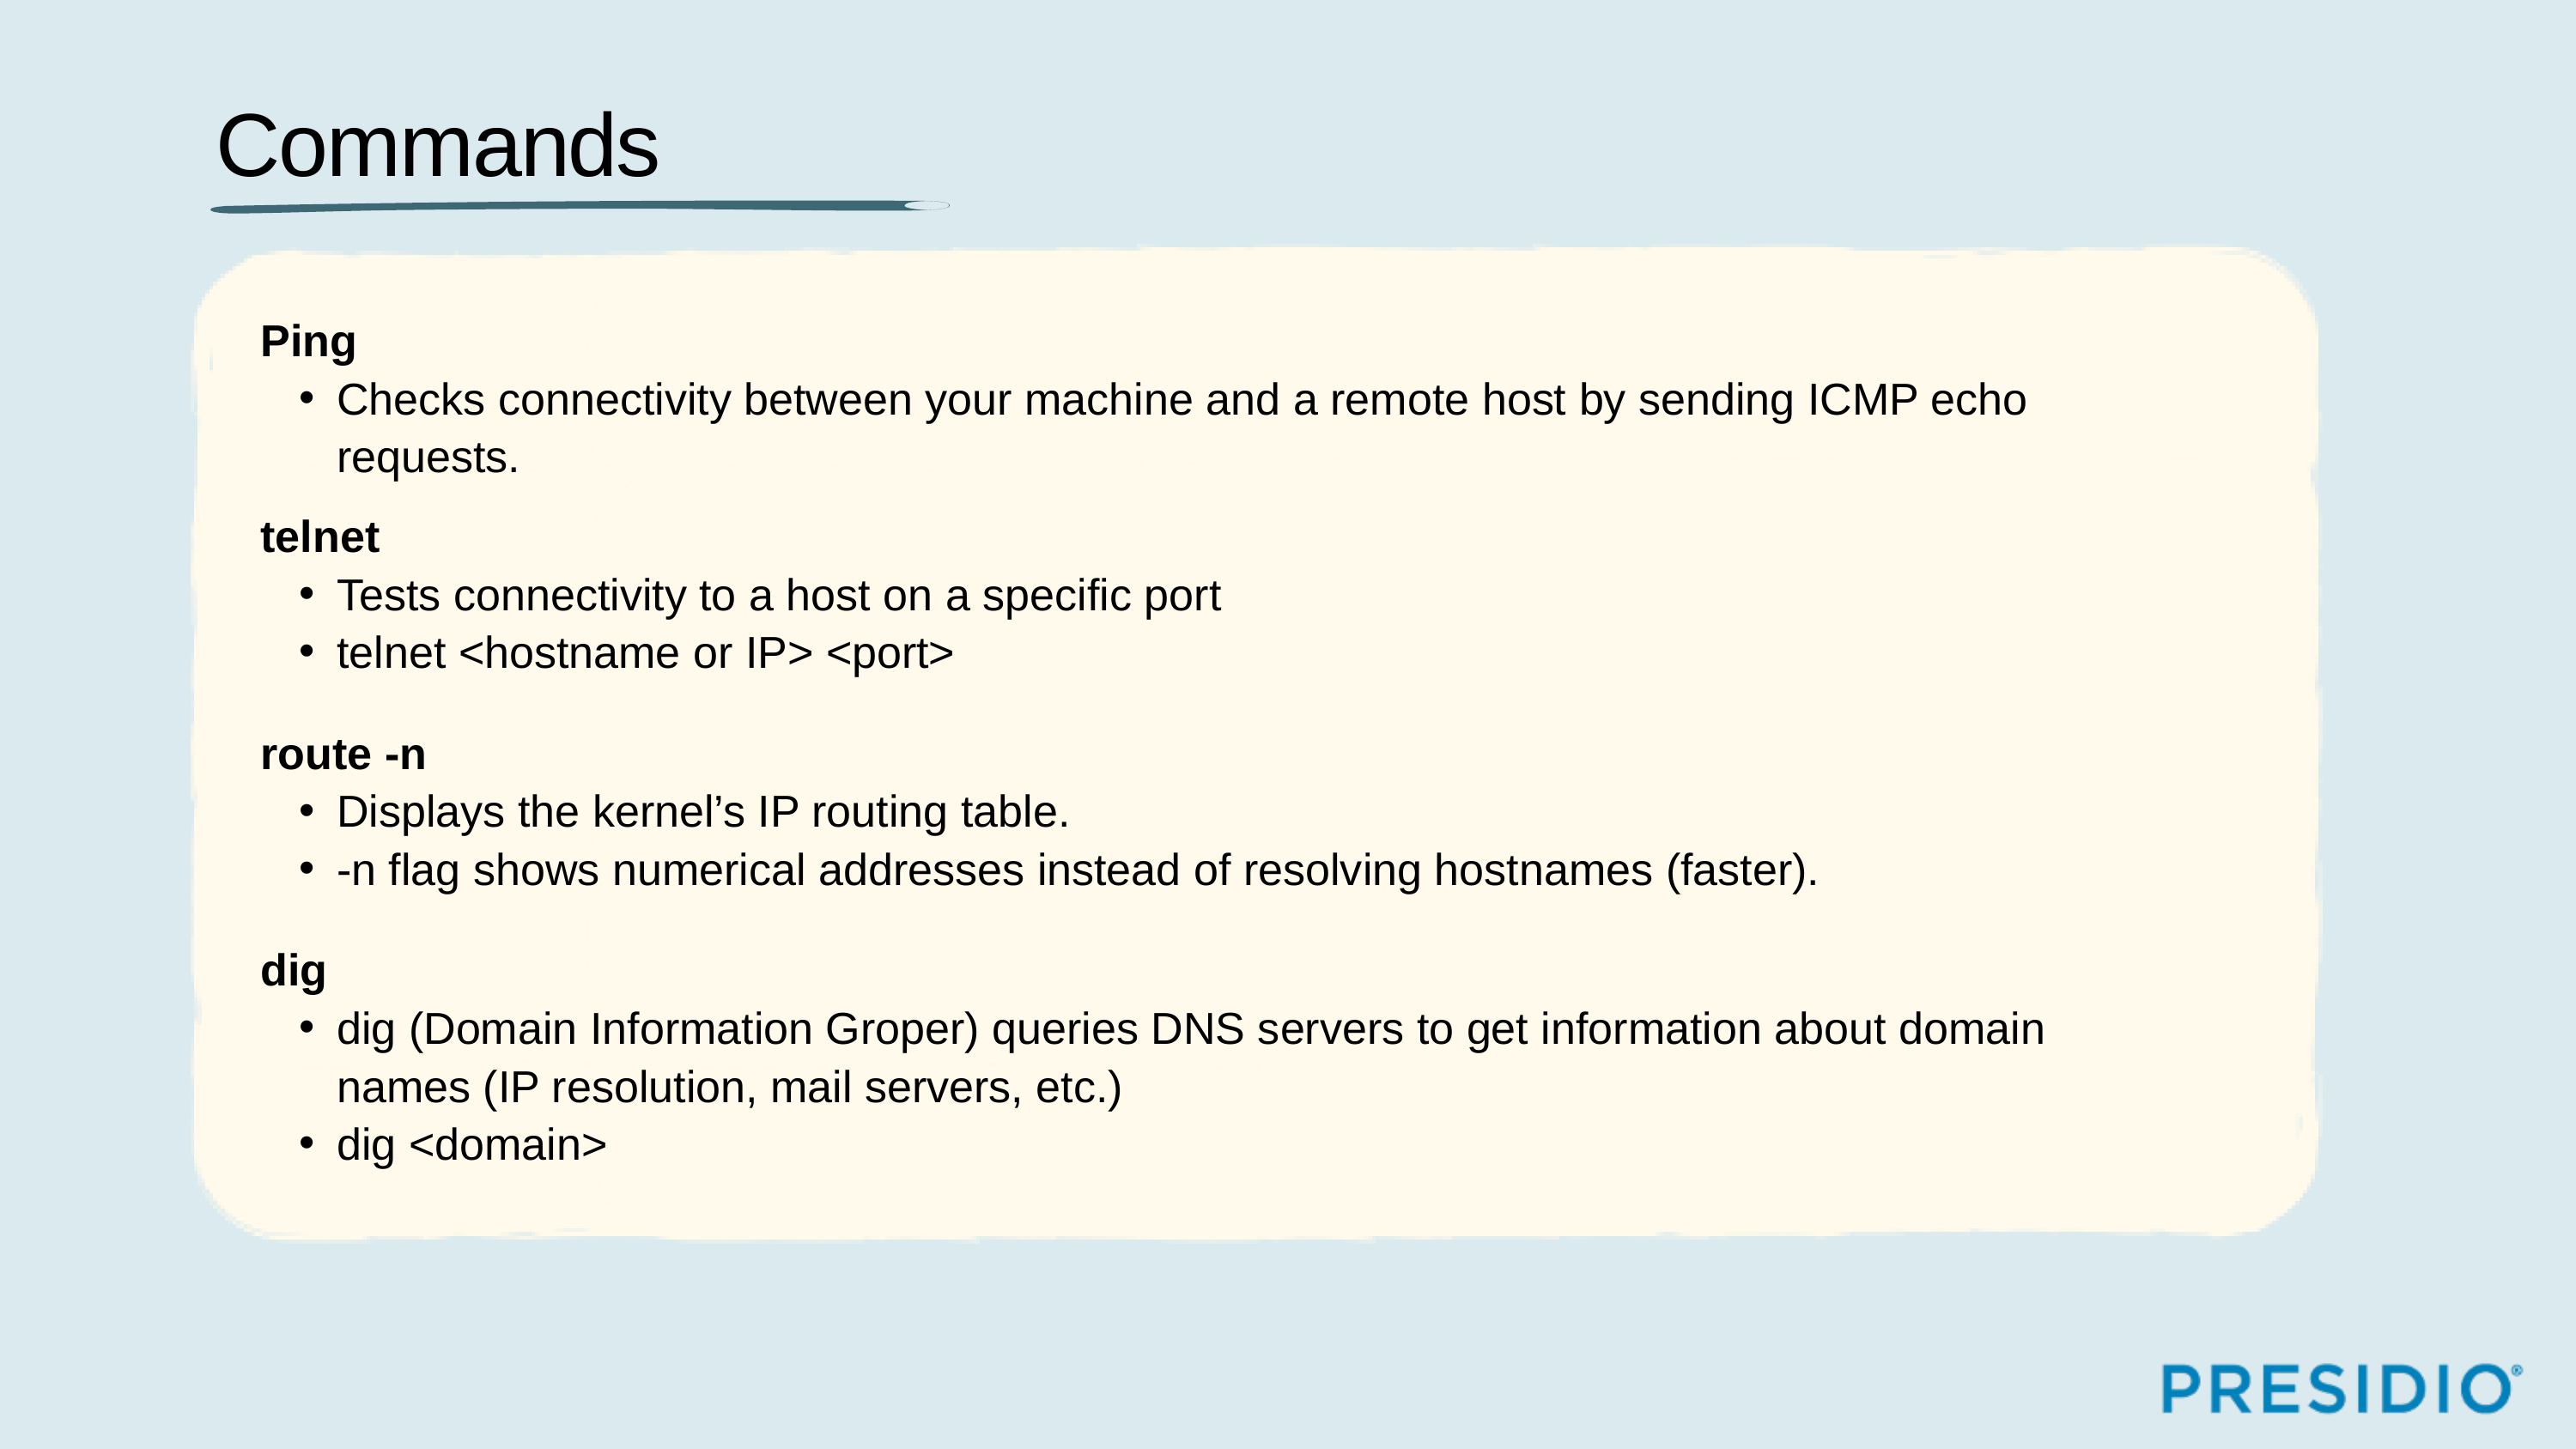

Commands

Ping
Checks connectivity between your machine and a remote host by sending ICMP echo requests.
telnet
Tests connectivity to a host on a specific port
telnet <hostname or IP> <port>
route -n
Displays the kernel’s IP routing table.
-n flag shows numerical addresses instead of resolving hostnames (faster).
dig
dig (Domain Information Groper) queries DNS servers to get information about domain names (IP resolution, mail servers, etc.)
dig <domain>